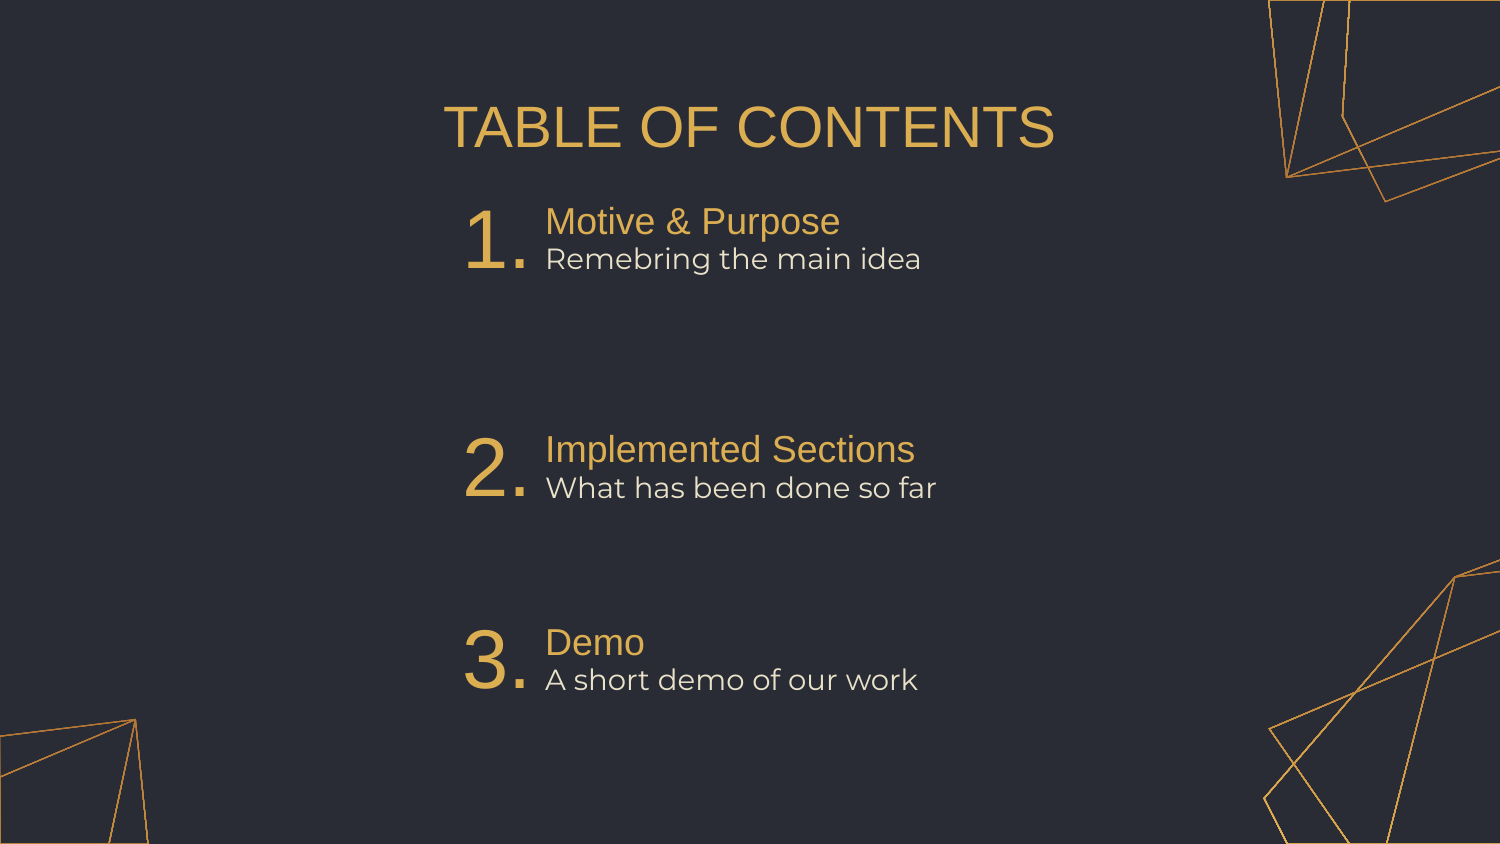

# TABLE OF CONTENTS
1.
Motive & Purpose
Remebring the main idea
2.
Implemented Sections
What has been done so far
3.
Demo
A short demo of our work